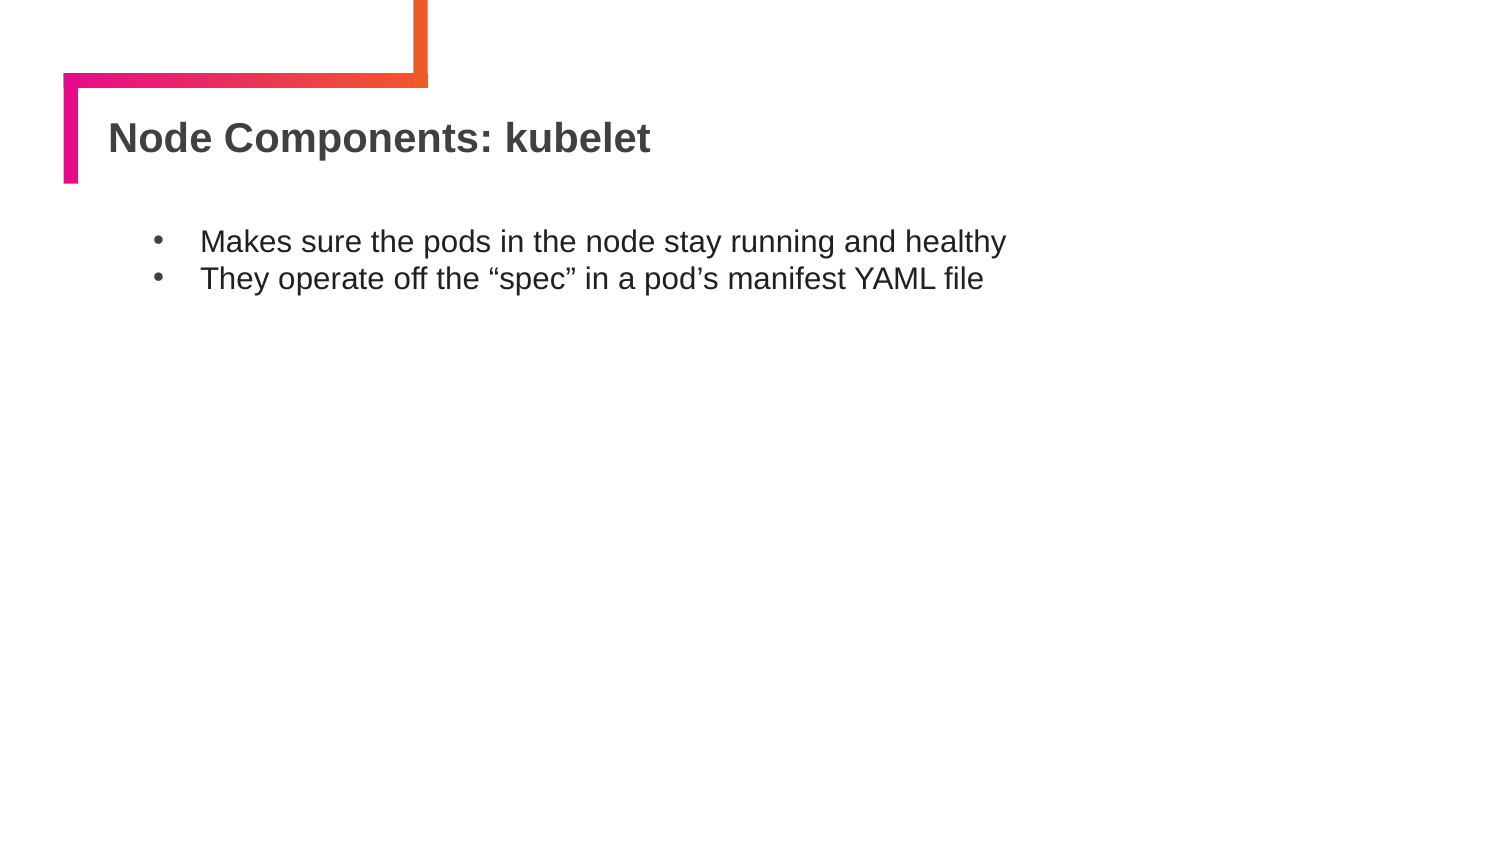

# Node Components: kubelet
Makes sure the pods in the node stay running and healthy
They operate off the “spec” in a pod’s manifest YAML file

103